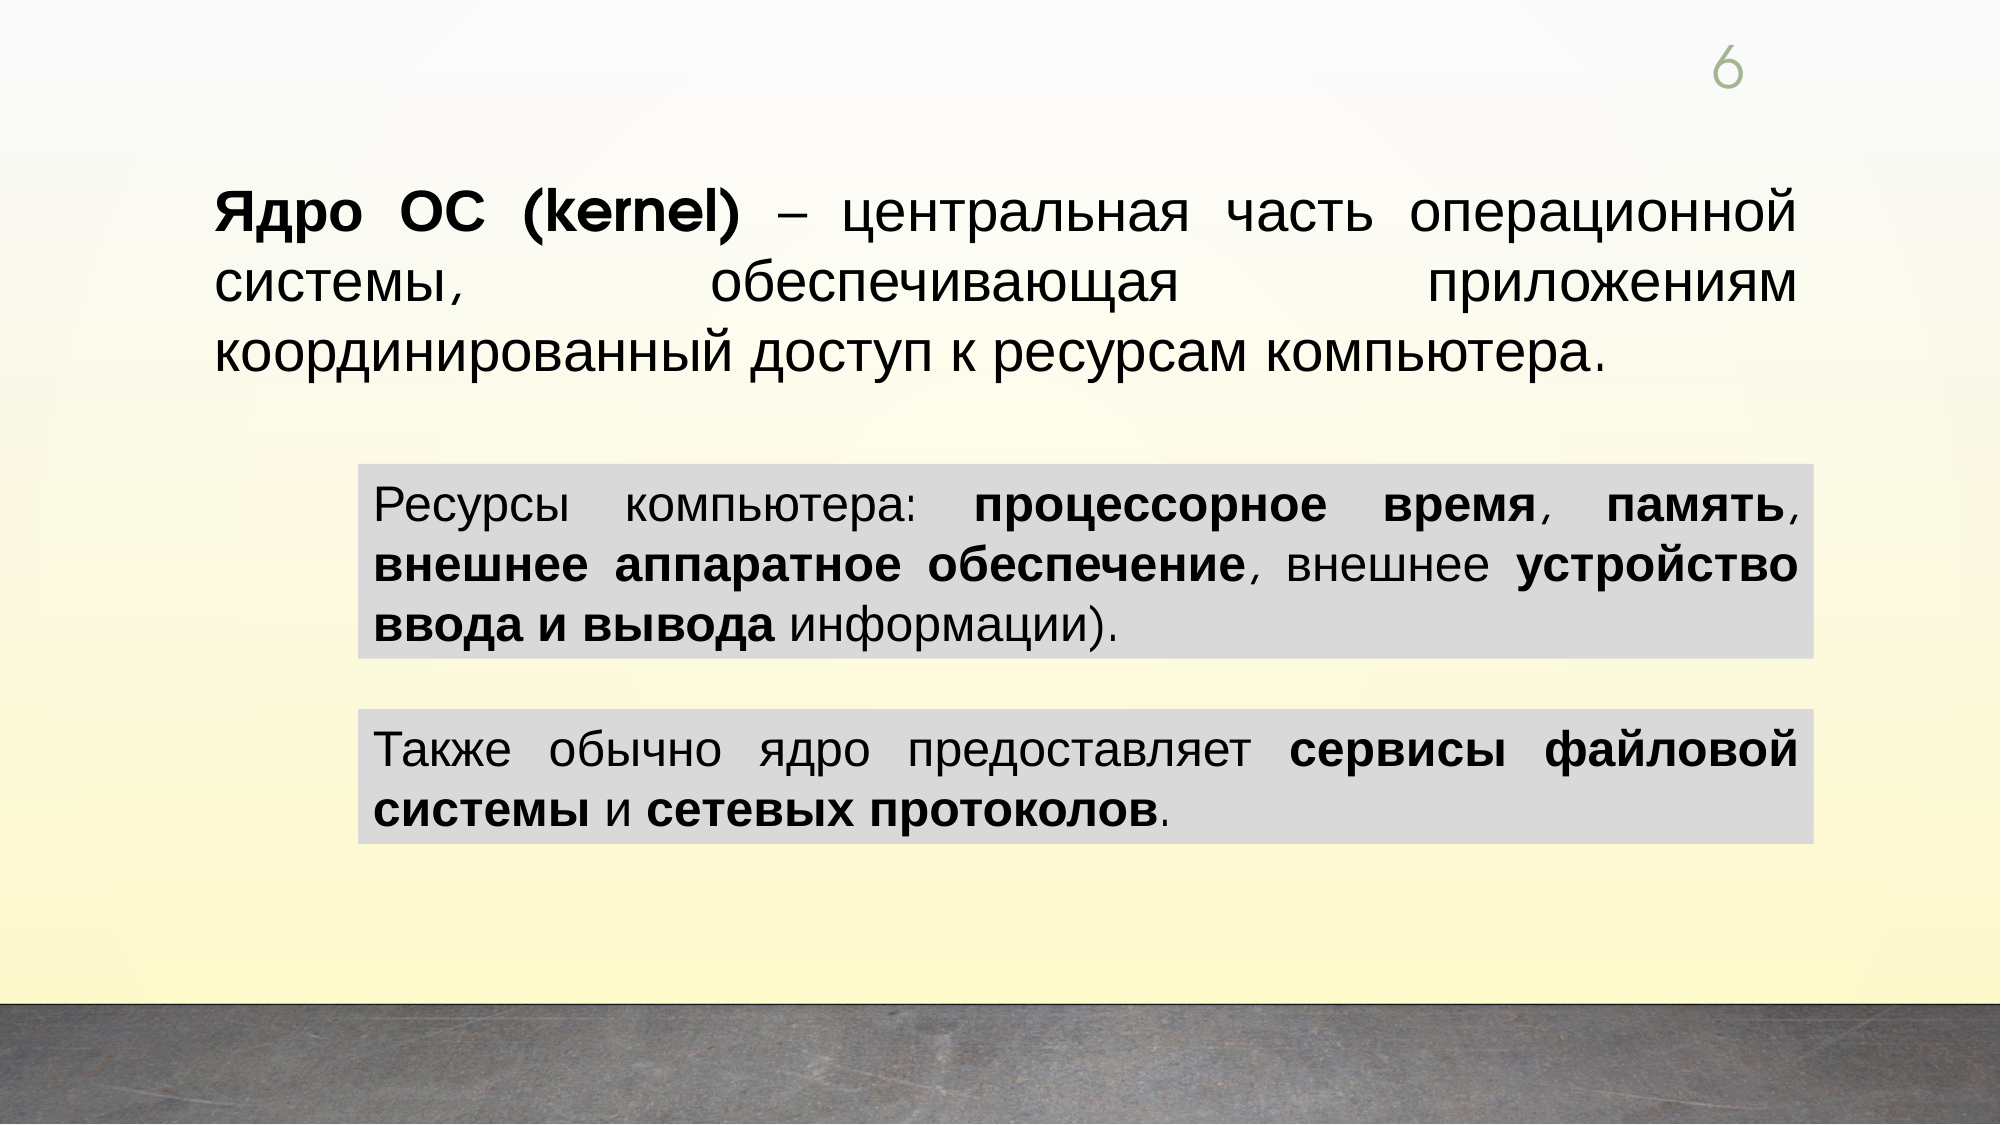

6
Ядро ОС (kernel) – центральная часть операционной системы, обеспечивающая приложениям координированный доступ к ресурсам компьютера.
Ресурсы компьютера: процессорное время, память, внешнее аппаратное обеспечение, внешнее устройство ввода и вывода информации).
Также обычно ядро предоставляет сервисы файловой системы и сетевых протоколов.